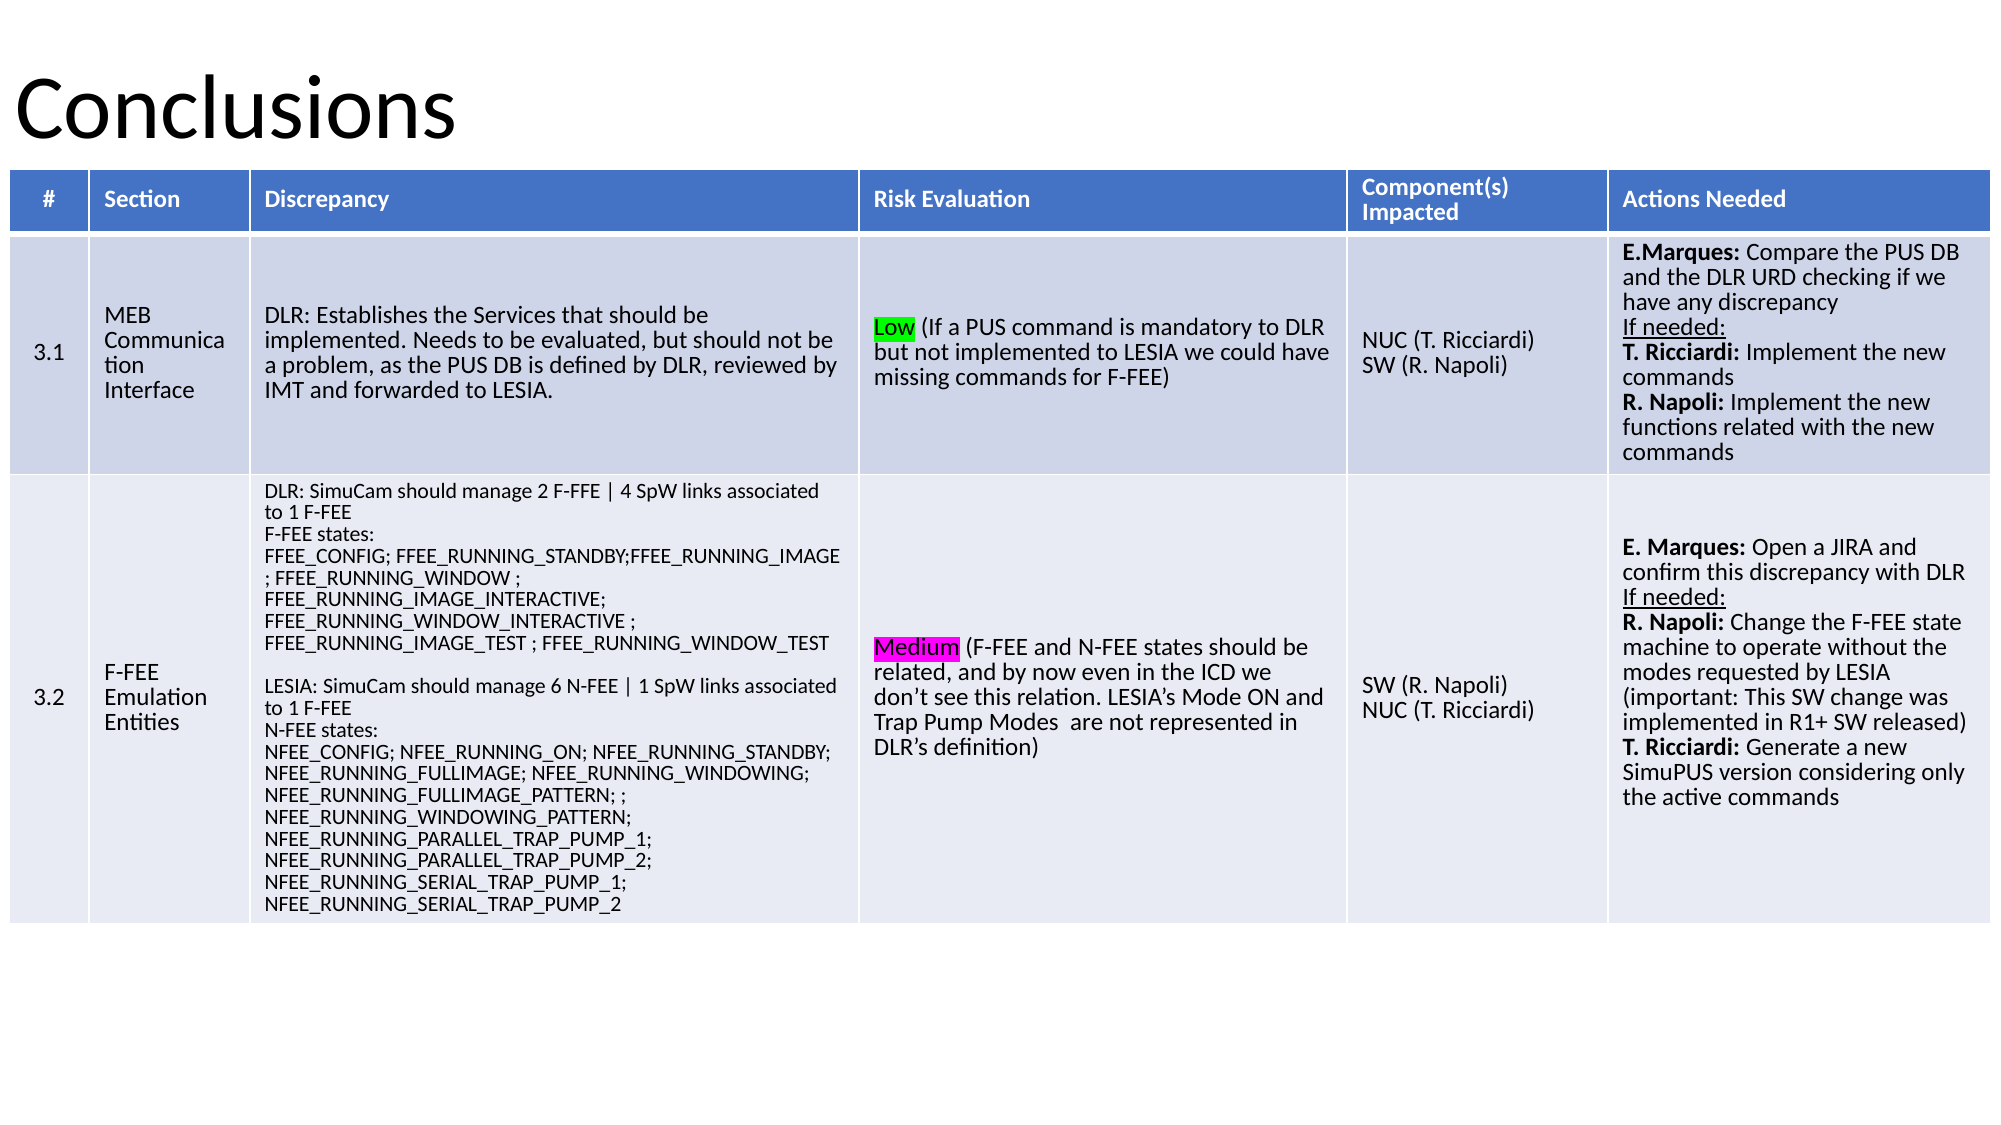

# Conclusions
| # | Section | Discrepancy | Risk Evaluation | Component(s) Impacted | Actions Needed |
| --- | --- | --- | --- | --- | --- |
| 3.1 | MEB Communication Interface | DLR: Establishes the Services that should be implemented. Needs to be evaluated, but should not be a problem, as the PUS DB is defined by DLR, reviewed by IMT and forwarded to LESIA. | Low (If a PUS command is mandatory to DLR but not implemented to LESIA we could have missing commands for F-FEE) | NUC (T. Ricciardi) SW (R. Napoli) | E.Marques: Compare the PUS DB and the DLR URD checking if we have any discrepancy If needed: T. Ricciardi: Implement the new commands R. Napoli: Implement the new functions related with the new commands |
| 3.2 | F-FEE Emulation Entities | DLR: SimuCam should manage 2 F-FFE | 4 SpW links associated to 1 F-FEE F-FEE states: FFEE\_CONFIG; FFEE\_RUNNING\_STANDBY;FFEE\_RUNNING\_IMAGE ; FFEE\_RUNNING\_WINDOW ; FFEE\_RUNNING\_IMAGE\_INTERACTIVE; FFEE\_RUNNING\_WINDOW\_INTERACTIVE ; FFEE\_RUNNING\_IMAGE\_TEST ; FFEE\_RUNNING\_WINDOW\_TEST LESIA: SimuCam should manage 6 N-FEE | 1 SpW links associated to 1 F-FEE N-FEE states: NFEE\_CONFIG; NFEE\_RUNNING\_ON; NFEE\_RUNNING\_STANDBY; NFEE\_RUNNING\_FULLIMAGE; NFEE\_RUNNING\_WINDOWING; NFEE\_RUNNING\_FULLIMAGE\_PATTERN; ; NFEE\_RUNNING\_WINDOWING\_PATTERN; NFEE\_RUNNING\_PARALLEL\_TRAP\_PUMP\_1; NFEE\_RUNNING\_PARALLEL\_TRAP\_PUMP\_2; NFEE\_RUNNING\_SERIAL\_TRAP\_PUMP\_1; NFEE\_RUNNING\_SERIAL\_TRAP\_PUMP\_2 | Medium (F-FEE and N-FEE states should be related, and by now even in the ICD we don’t see this relation. LESIA’s Mode ON and Trap Pump Modes are not represented in DLR’s definition) | SW (R. Napoli) NUC (T. Ricciardi) | E. Marques: Open a JIRA and confirm this discrepancy with DLR If needed: R. Napoli: Change the F-FEE state machine to operate without the modes requested by LESIA (important: This SW change was implemented in R1+ SW released) T. Ricciardi: Generate a new SimuPUS version considering only the active commands |